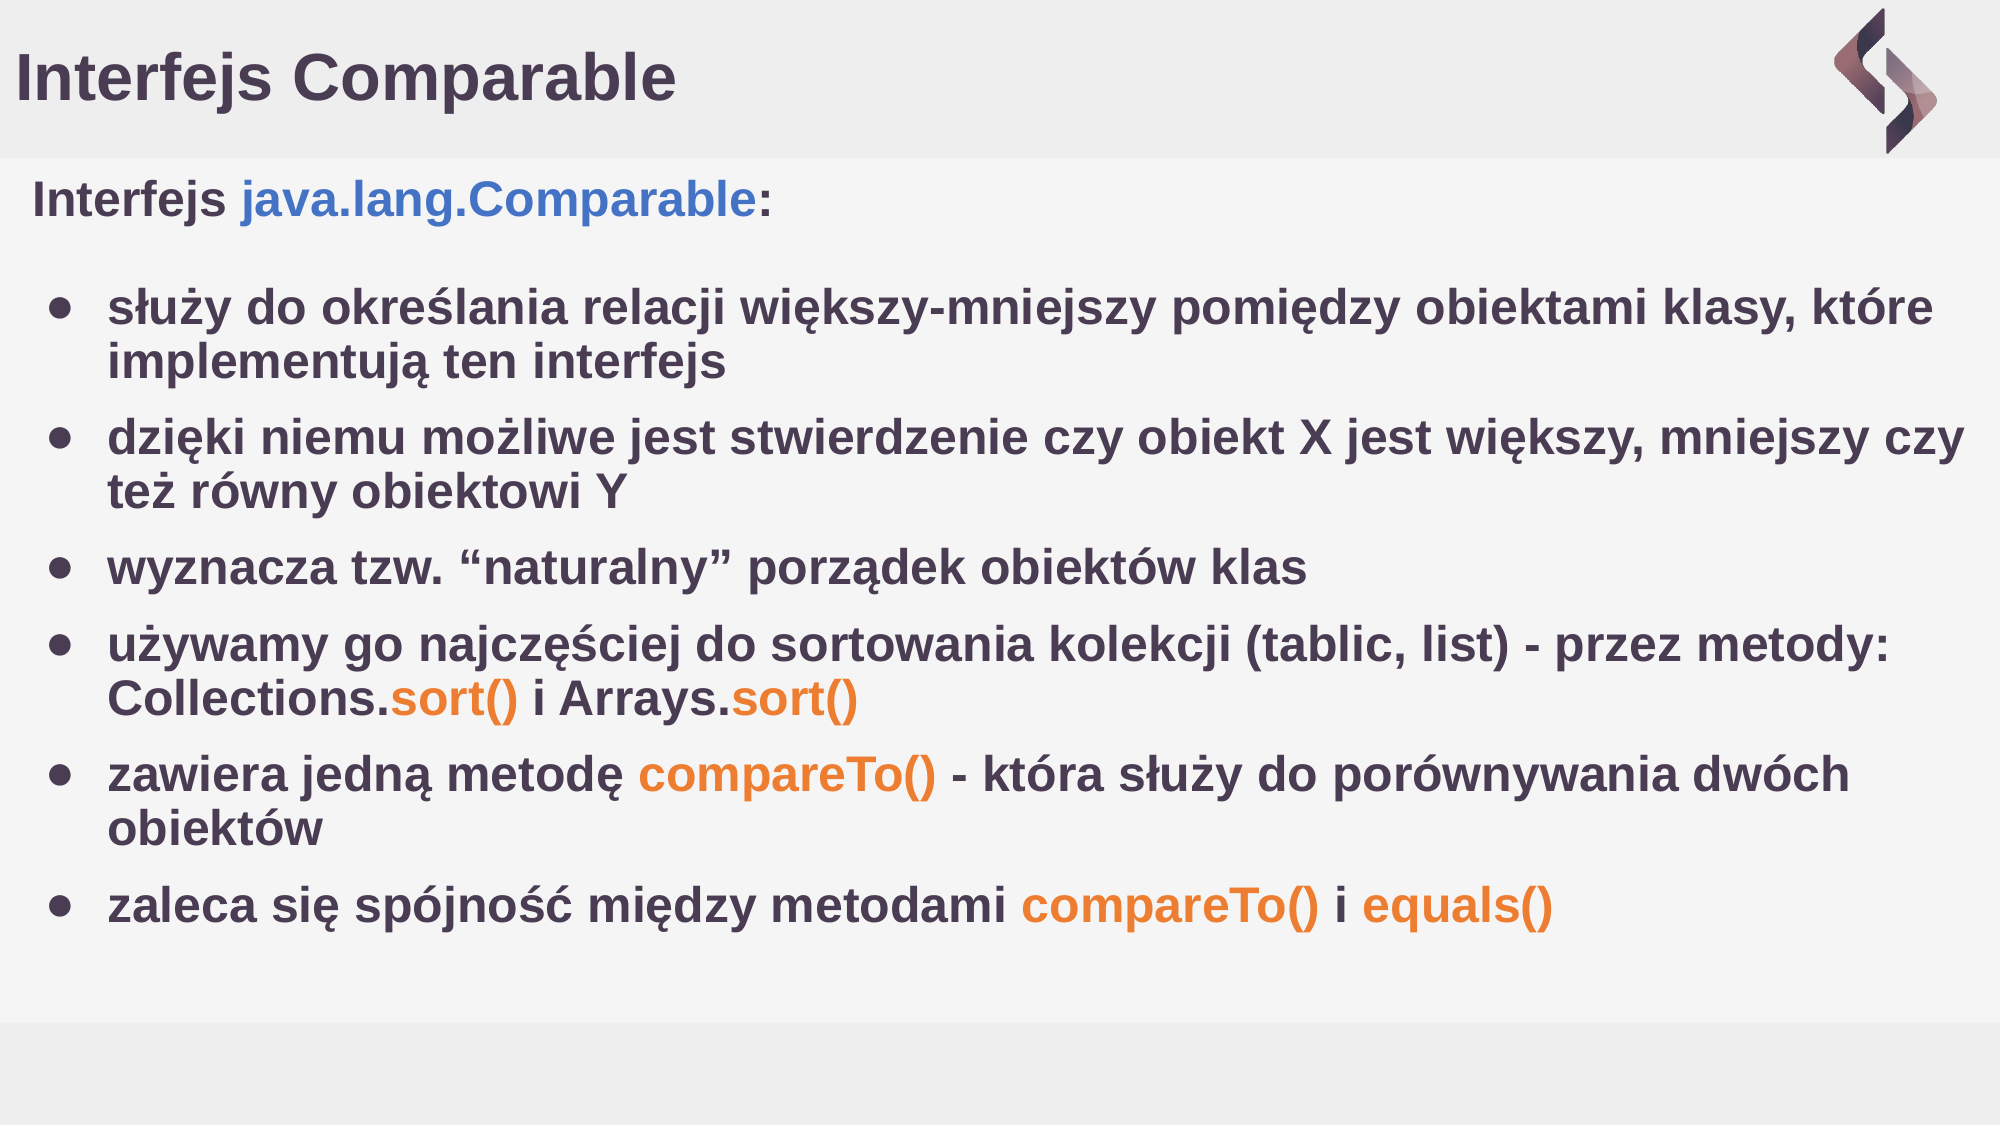

# Interfejs Comparable
Interfejs java.lang.Comparable:

służy do określania relacji większy-mniejszy pomiędzy obiektami klasy, które implementują ten interfejs

dzięki niemu możliwe jest stwierdzenie czy obiekt X jest większy, mniejszy czy też równy obiektowi Y

wyznacza tzw. “naturalny” porządek obiektów klas

używamy go najczęściej do sortowania kolekcji (tablic, list) - przez metody: Collections.sort() i Arrays.sort()

zawiera jedną metodę compareTo() - która służy do porównywania dwóch obiektów

zaleca się spójność między metodami compareTo() i equals()